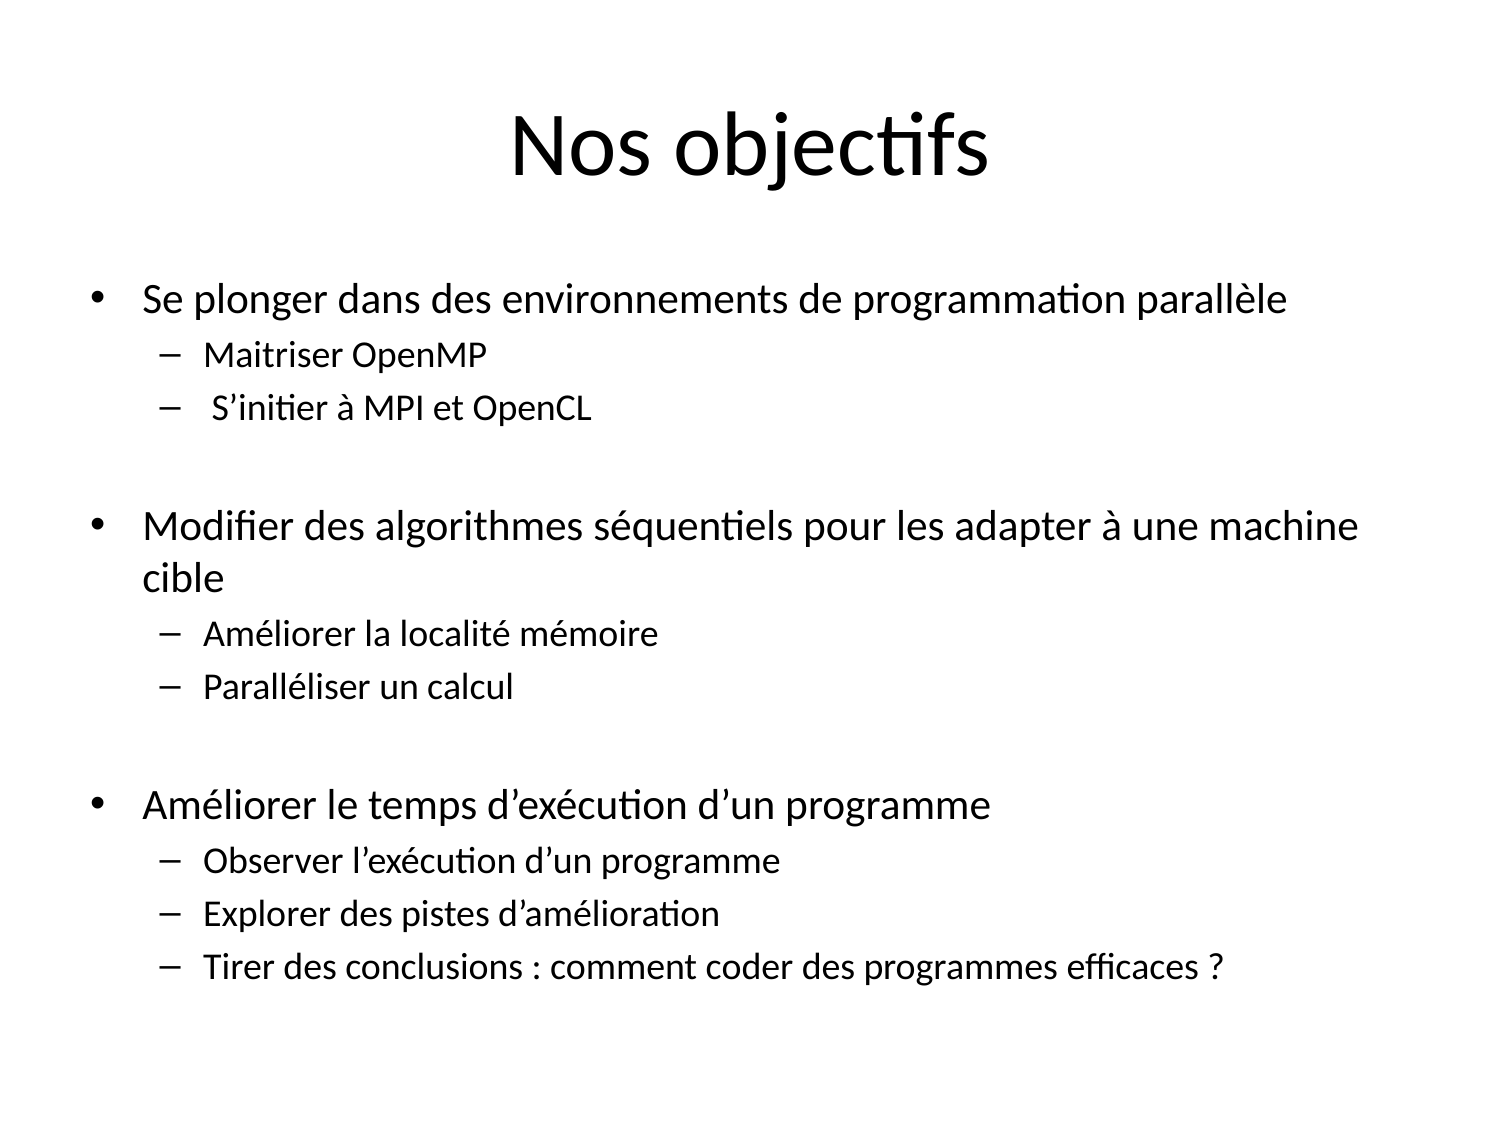

# Nos objectifs
Se plonger dans des environnements de programmation parallèle
Maitriser OpenMP
 S’initier à MPI et OpenCL

Modifier des algorithmes séquentiels pour les adapter à une machine cible
Améliorer la localité mémoire
Paralléliser un calcul

Améliorer le temps d’exécution d’un programme
Observer l’exécution d’un programme
Explorer des pistes d’amélioration
Tirer des conclusions : comment coder des programmes efficaces ?